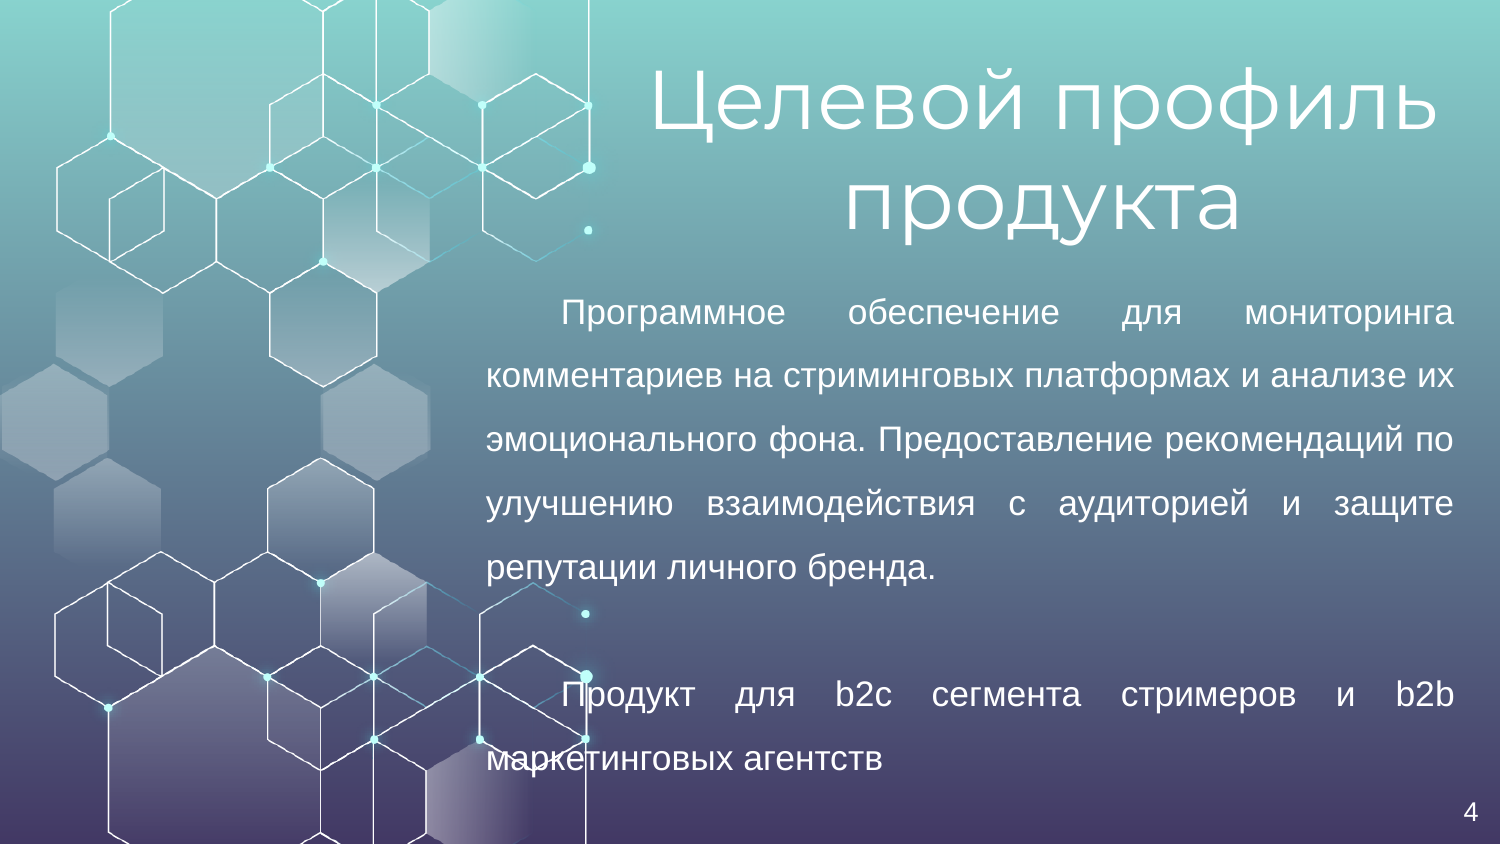

Целевой профиль продукта
# Программное обеспечение для мониторинга комментариев на стриминговых платформах и анализе их эмоционального фона. Предоставление рекомендаций по улучшению взаимодействия с аудиторией и защите репутации личного бренда.

Продукт для b2с сегмента стримеров и b2b маркетинговых агентств
4